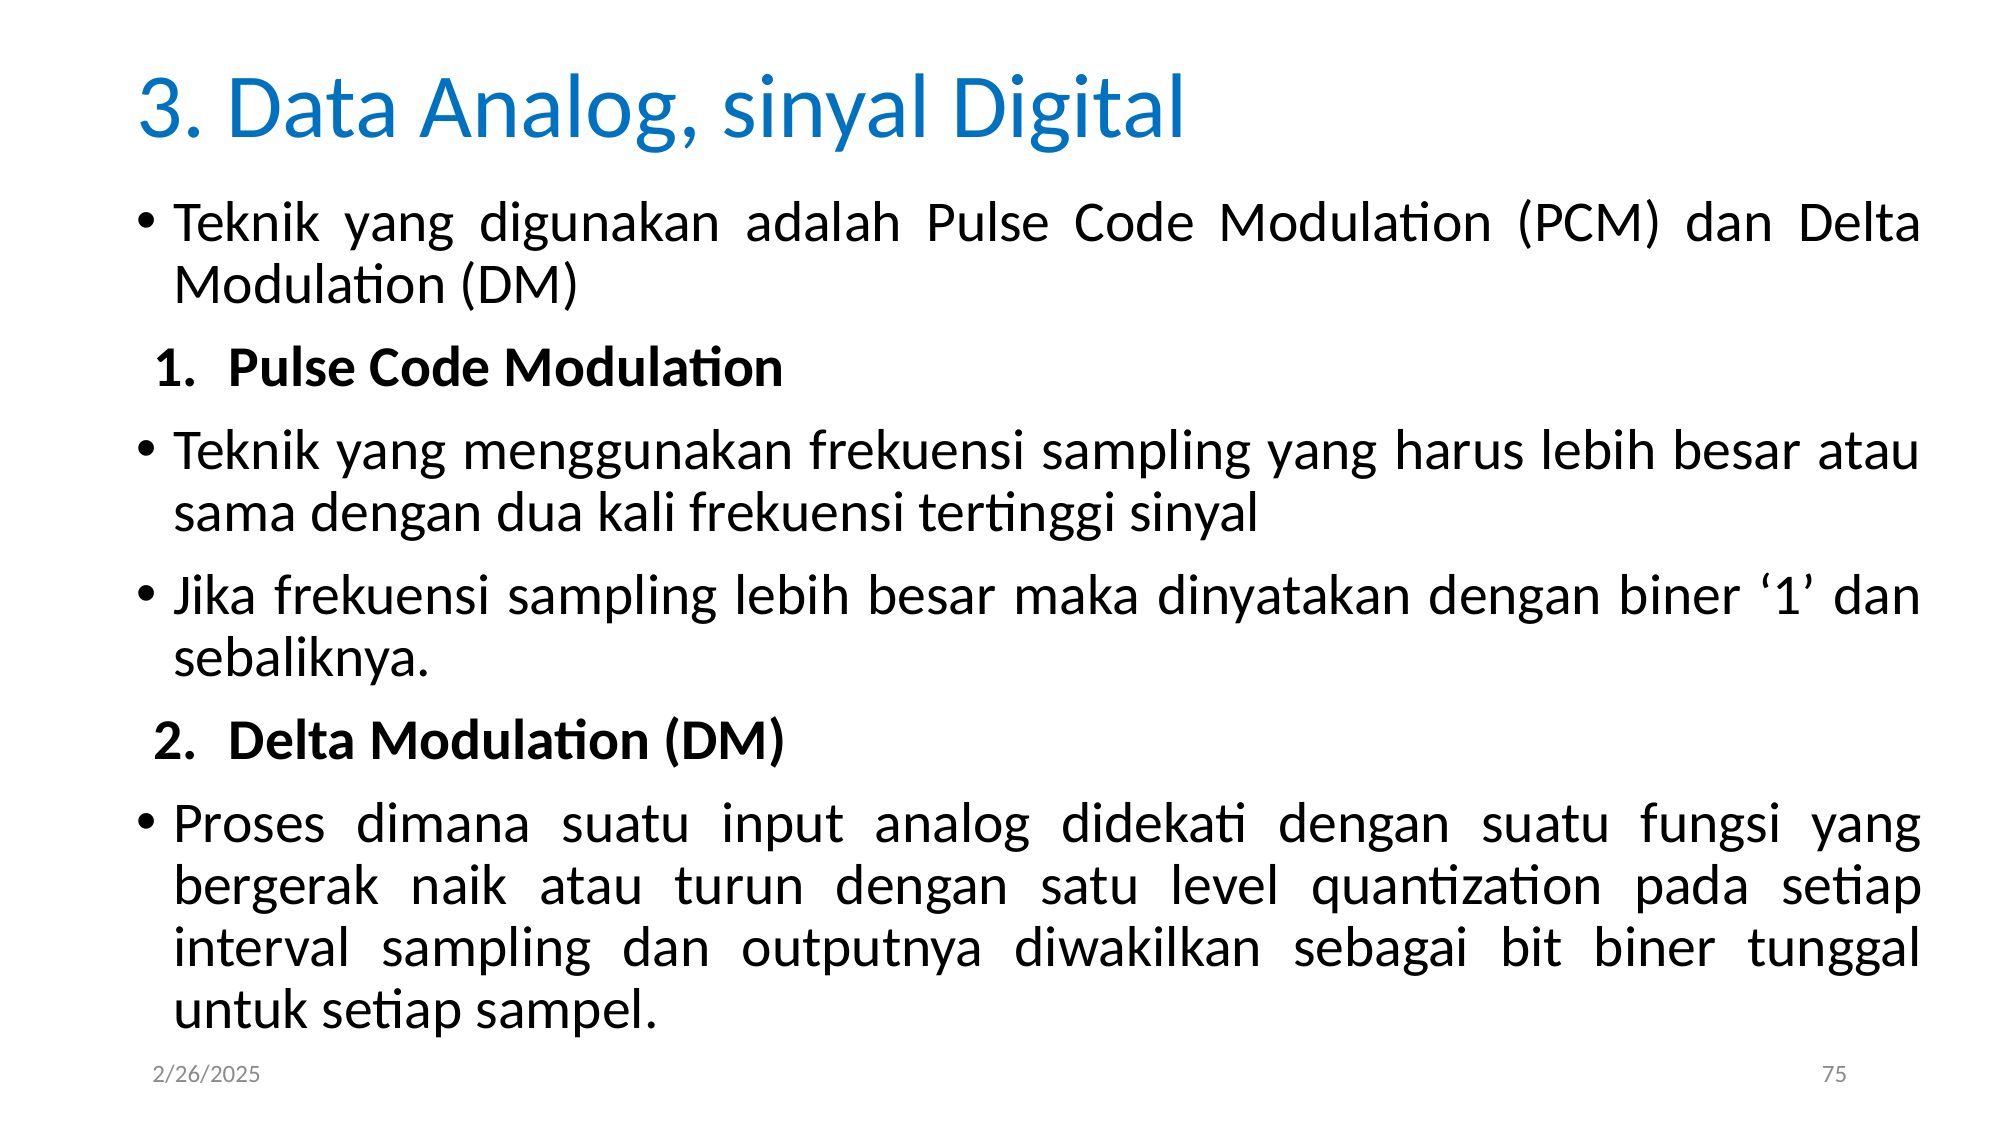

# 3. Data Analog, sinyal Digital
Teknik yang digunakan adalah Pulse Code Modulation (PCM) dan Delta Modulation (DM)
Pulse Code Modulation
Teknik yang menggunakan frekuensi sampling yang harus lebih besar atau sama dengan dua kali frekuensi tertinggi sinyal
Jika frekuensi sampling lebih besar maka dinyatakan dengan biner ‘1’ dan sebaliknya.
Delta Modulation (DM)
Proses dimana suatu input analog didekati dengan suatu fungsi yang bergerak naik atau turun dengan satu level quantization pada setiap interval sampling dan outputnya diwakilkan sebagai bit biner tunggal untuk setiap sampel.

2/26/2025
75